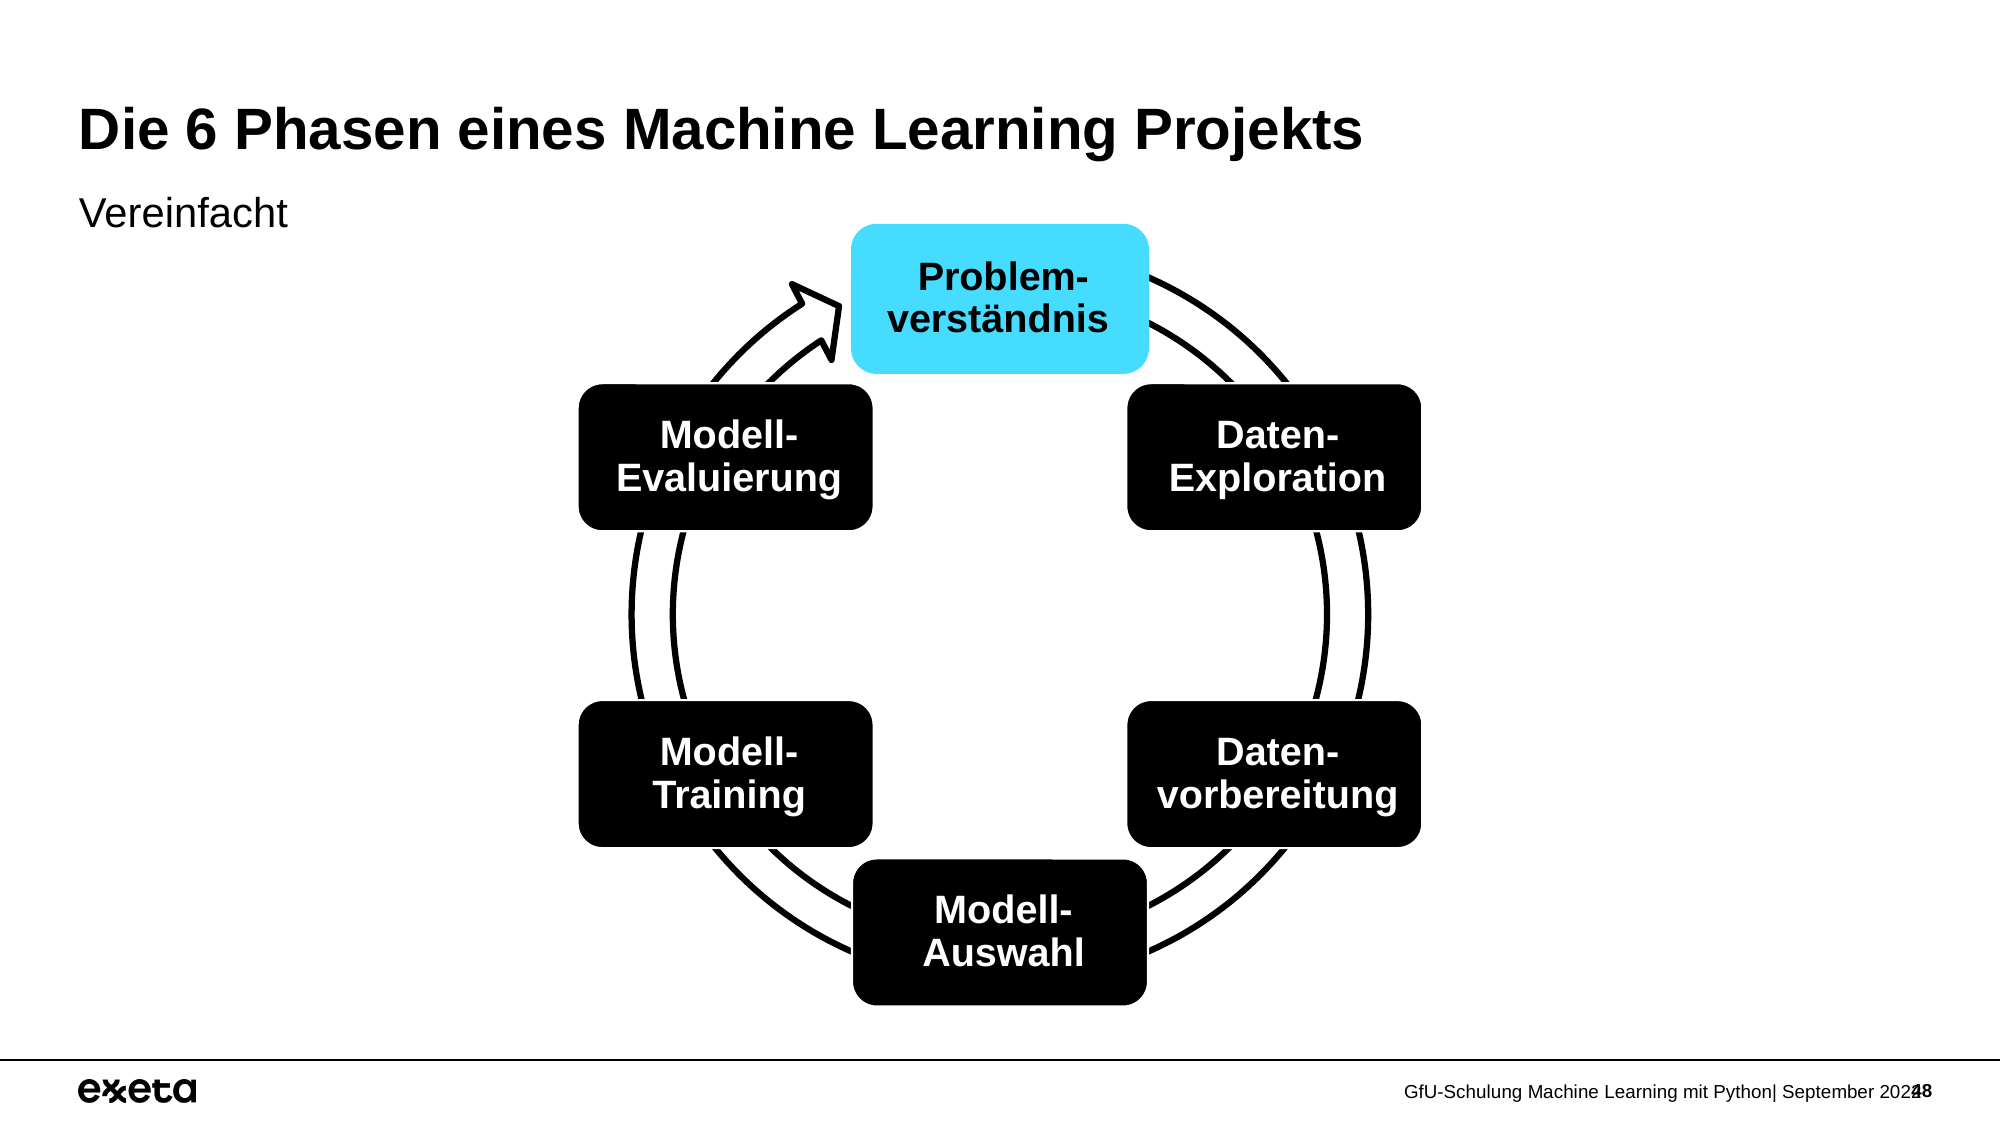

# Die 6 Phasen eines Machine Learning Projekts
Vereinfacht
Problem-verständnis
Daten-Exploration
Daten-vorbereitung
Modell-Auswahl
Modell-Training
Modell-Evaluierung
GfU-Schulung Machine Learning mit Python| September 2022